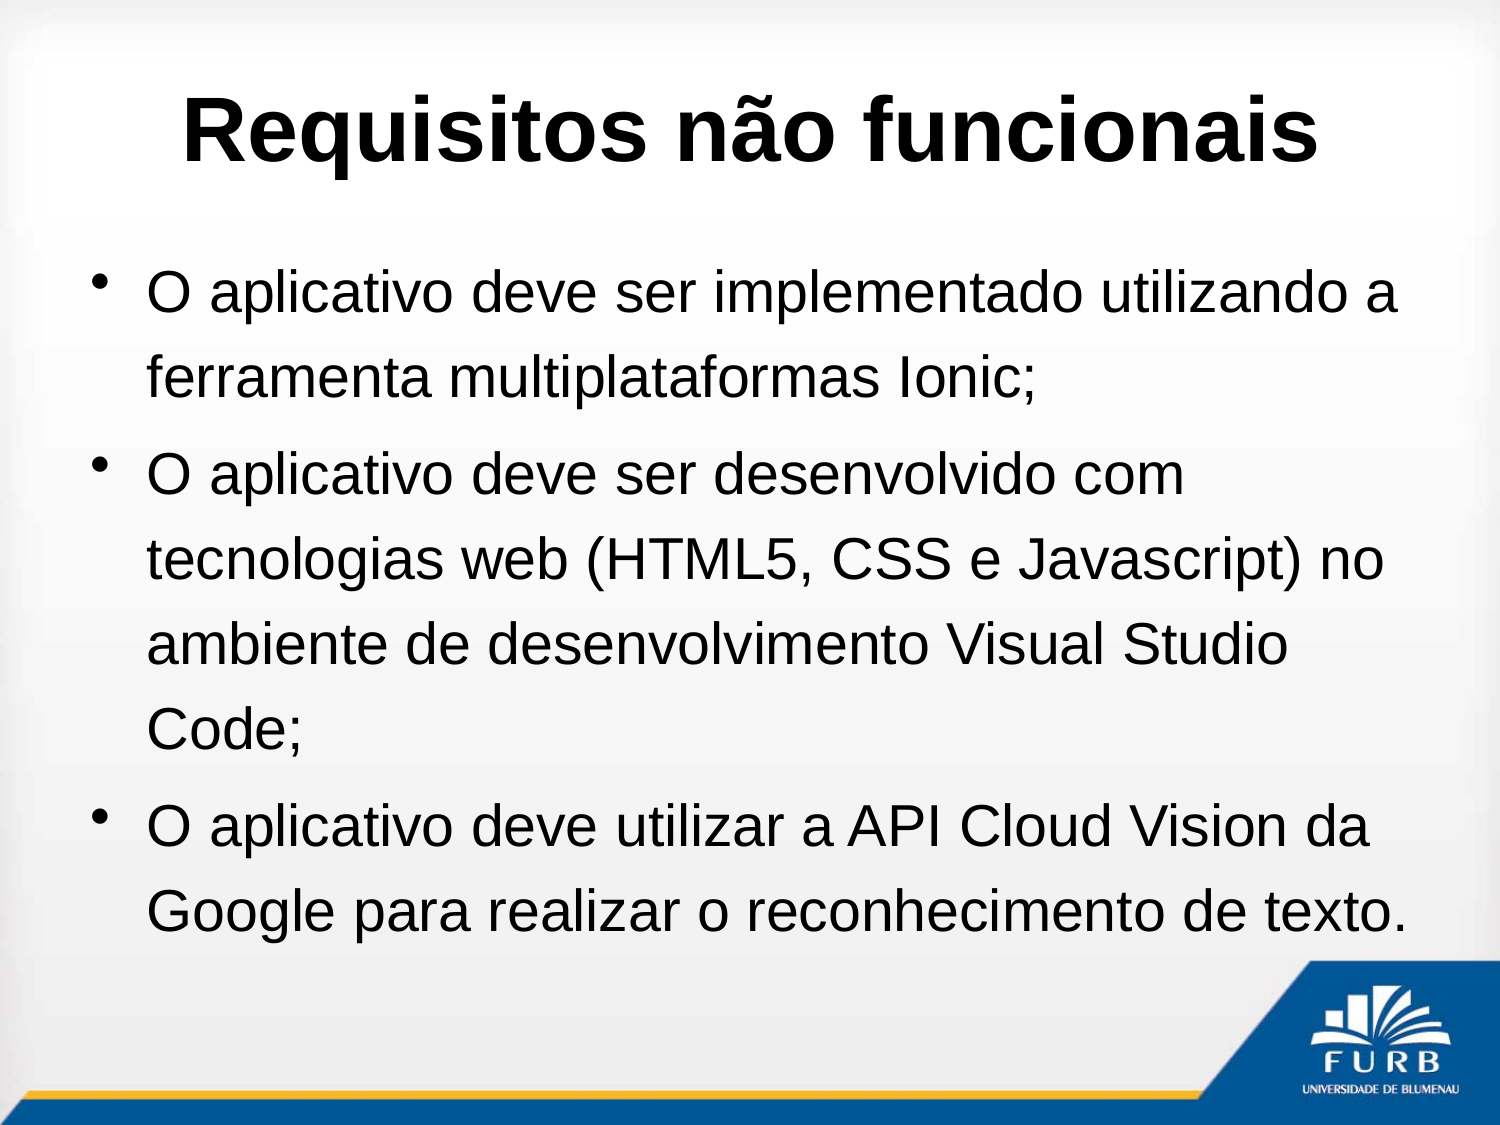

# Requisitos não funcionais
O aplicativo deve ser implementado utilizando a ferramenta multiplataformas Ionic;
O aplicativo deve ser desenvolvido com tecnologias web (HTML5, CSS e Javascript) no ambiente de desenvolvimento Visual Studio Code;
O aplicativo deve utilizar a API Cloud Vision da Google para realizar o reconhecimento de texto.